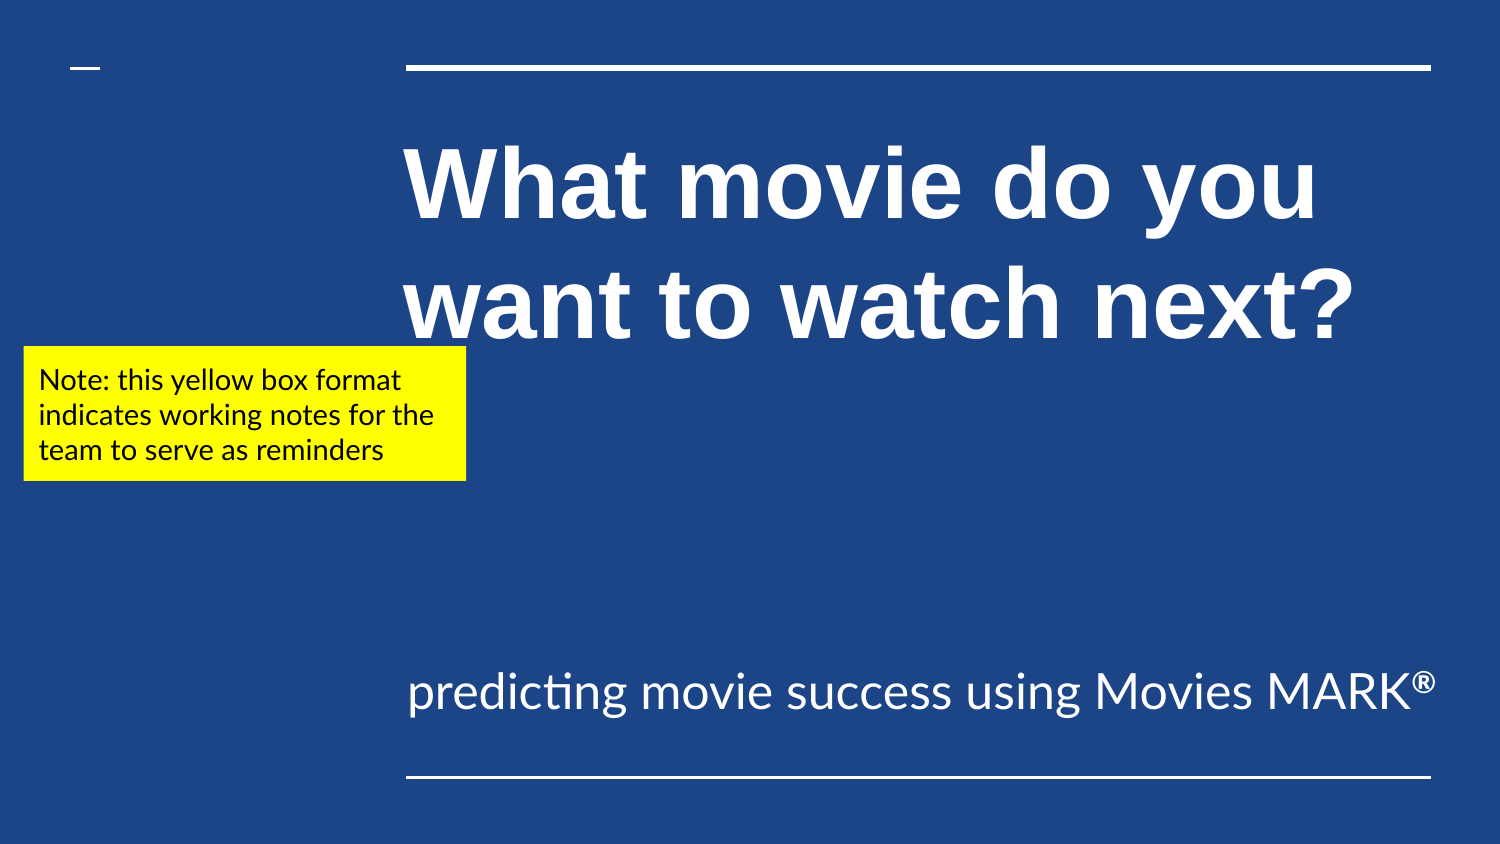

# What movie do you want to watch next?
Note: this yellow box format indicates working notes for the team to serve as reminders
predicting movie success using Movies MARK®